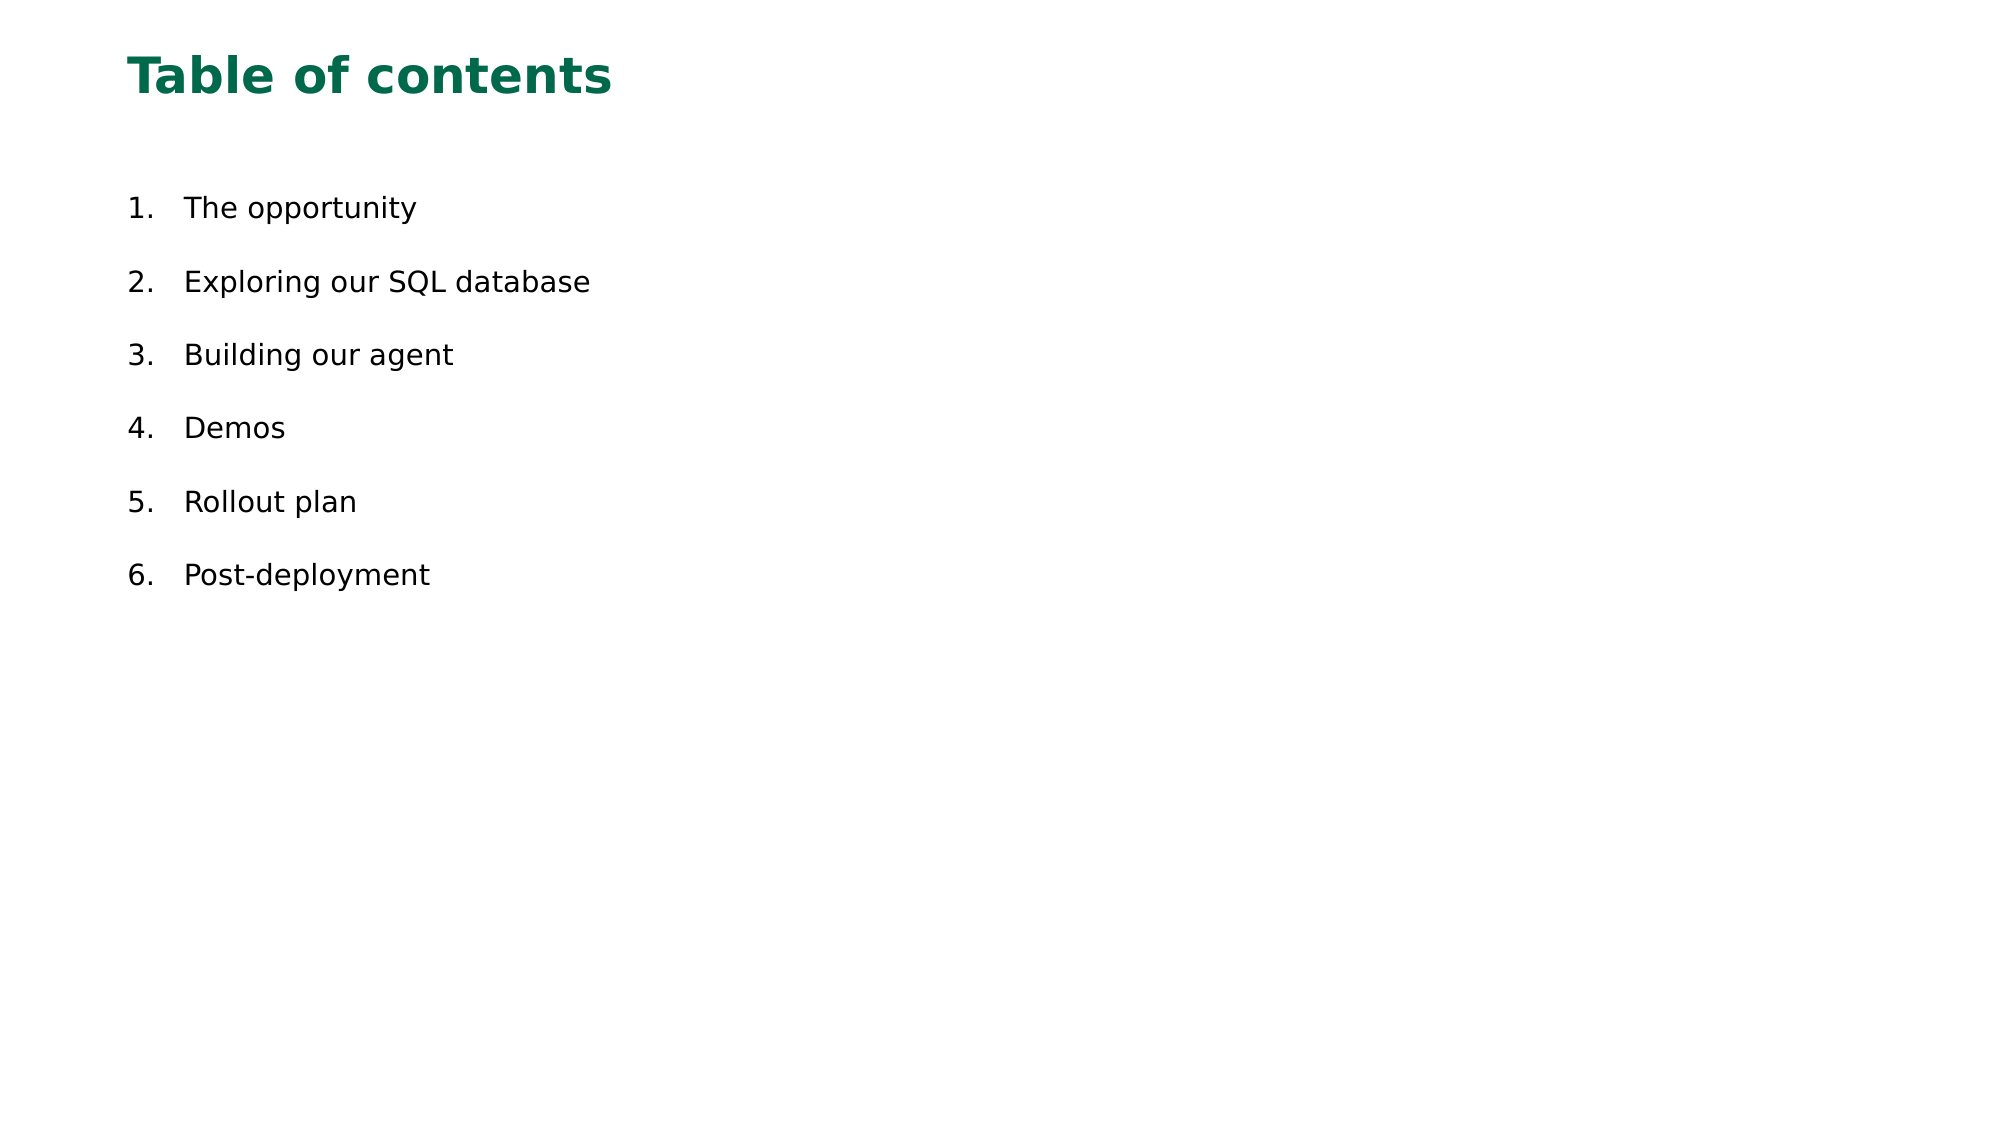

# Table of contents
The opportunity
Exploring our SQL database
Building our agent
Demos
Rollout plan
Post-deployment